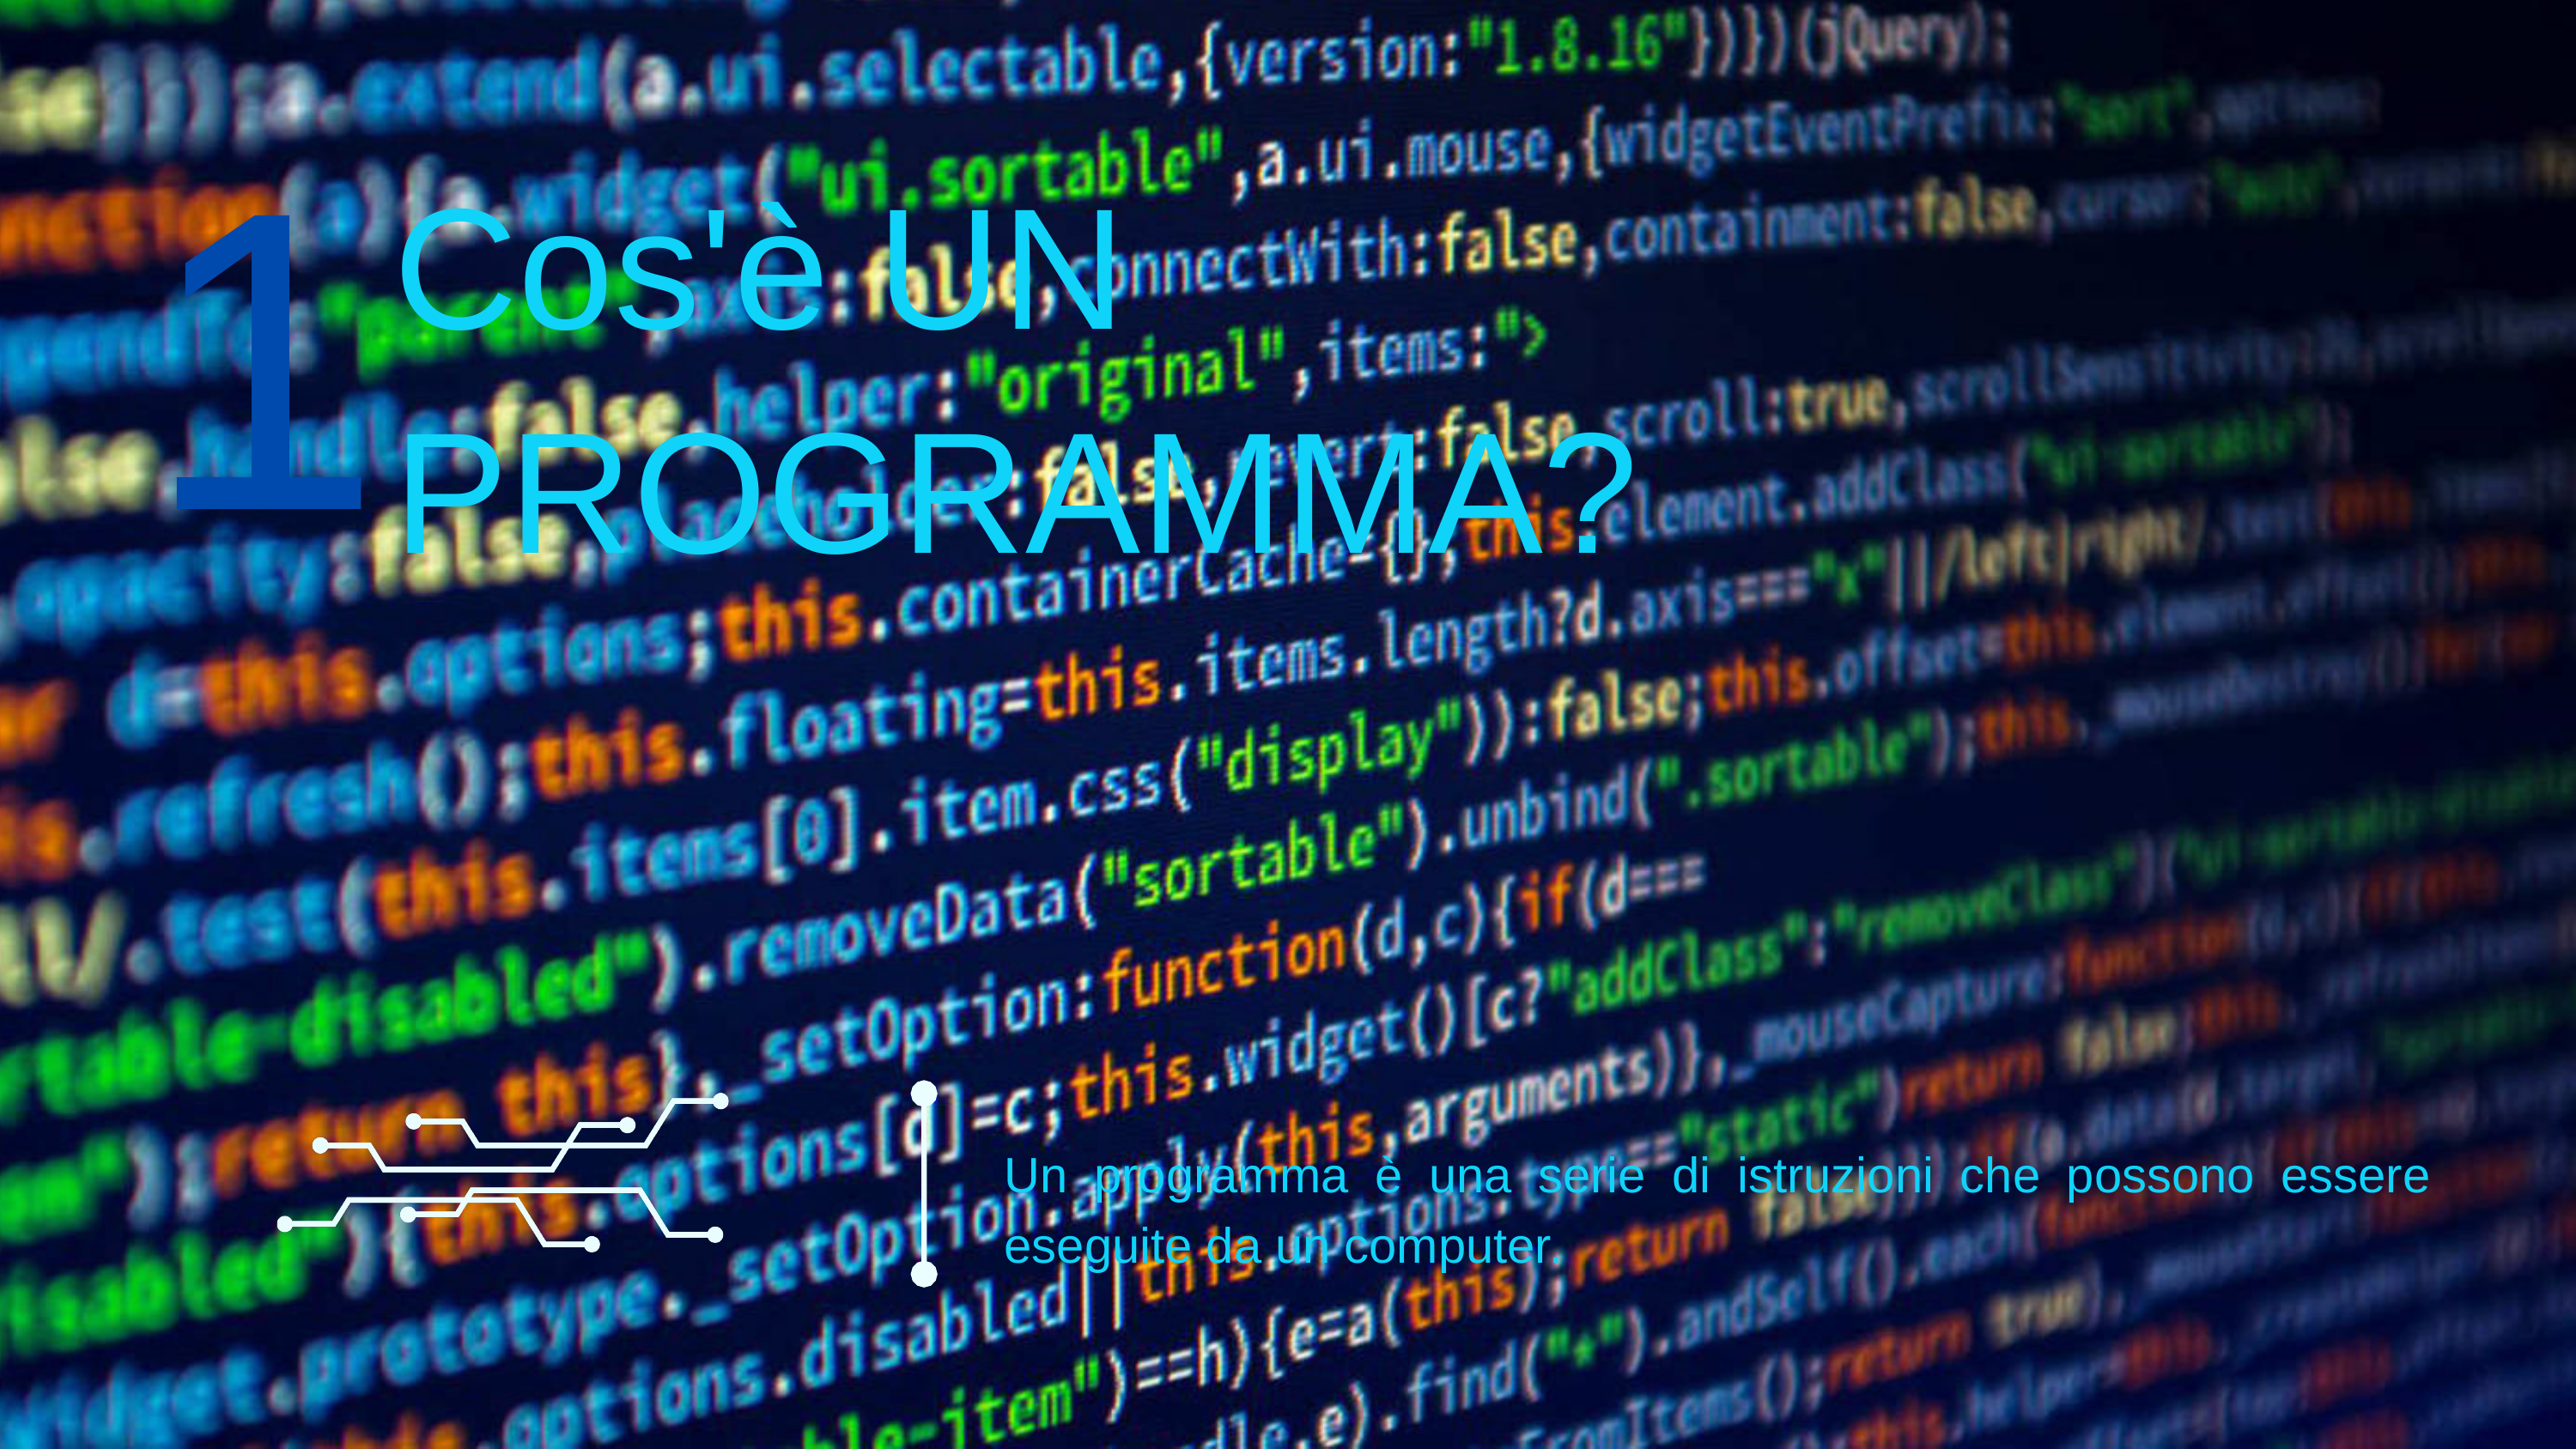

1
Cos'è UN PROGRAMMA?

Un programma è una serie di istruzioni che possono essere eseguite da un computer.